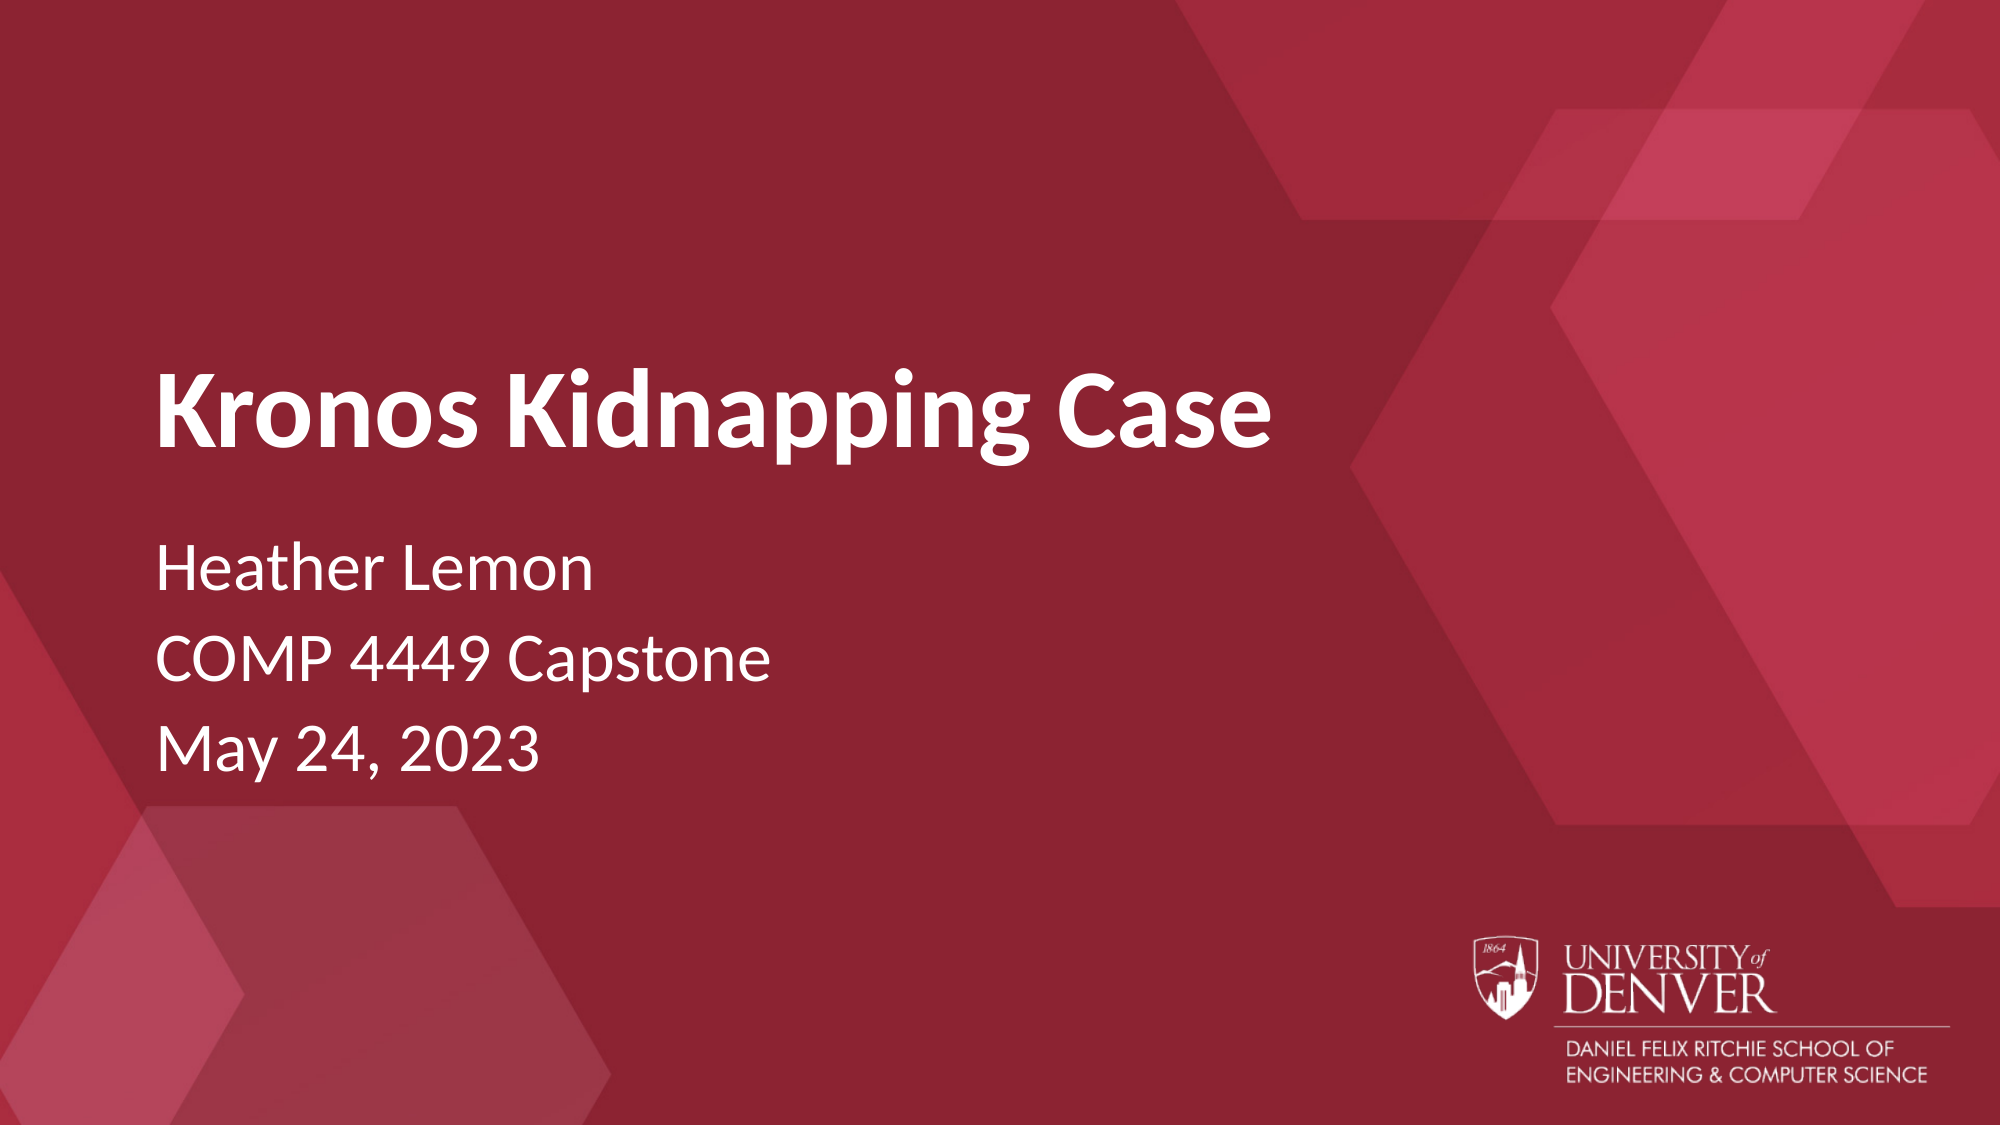

# Kronos Kidnapping Case
Heather Lemon
COMP 4449 Capstone
May 24, 2023